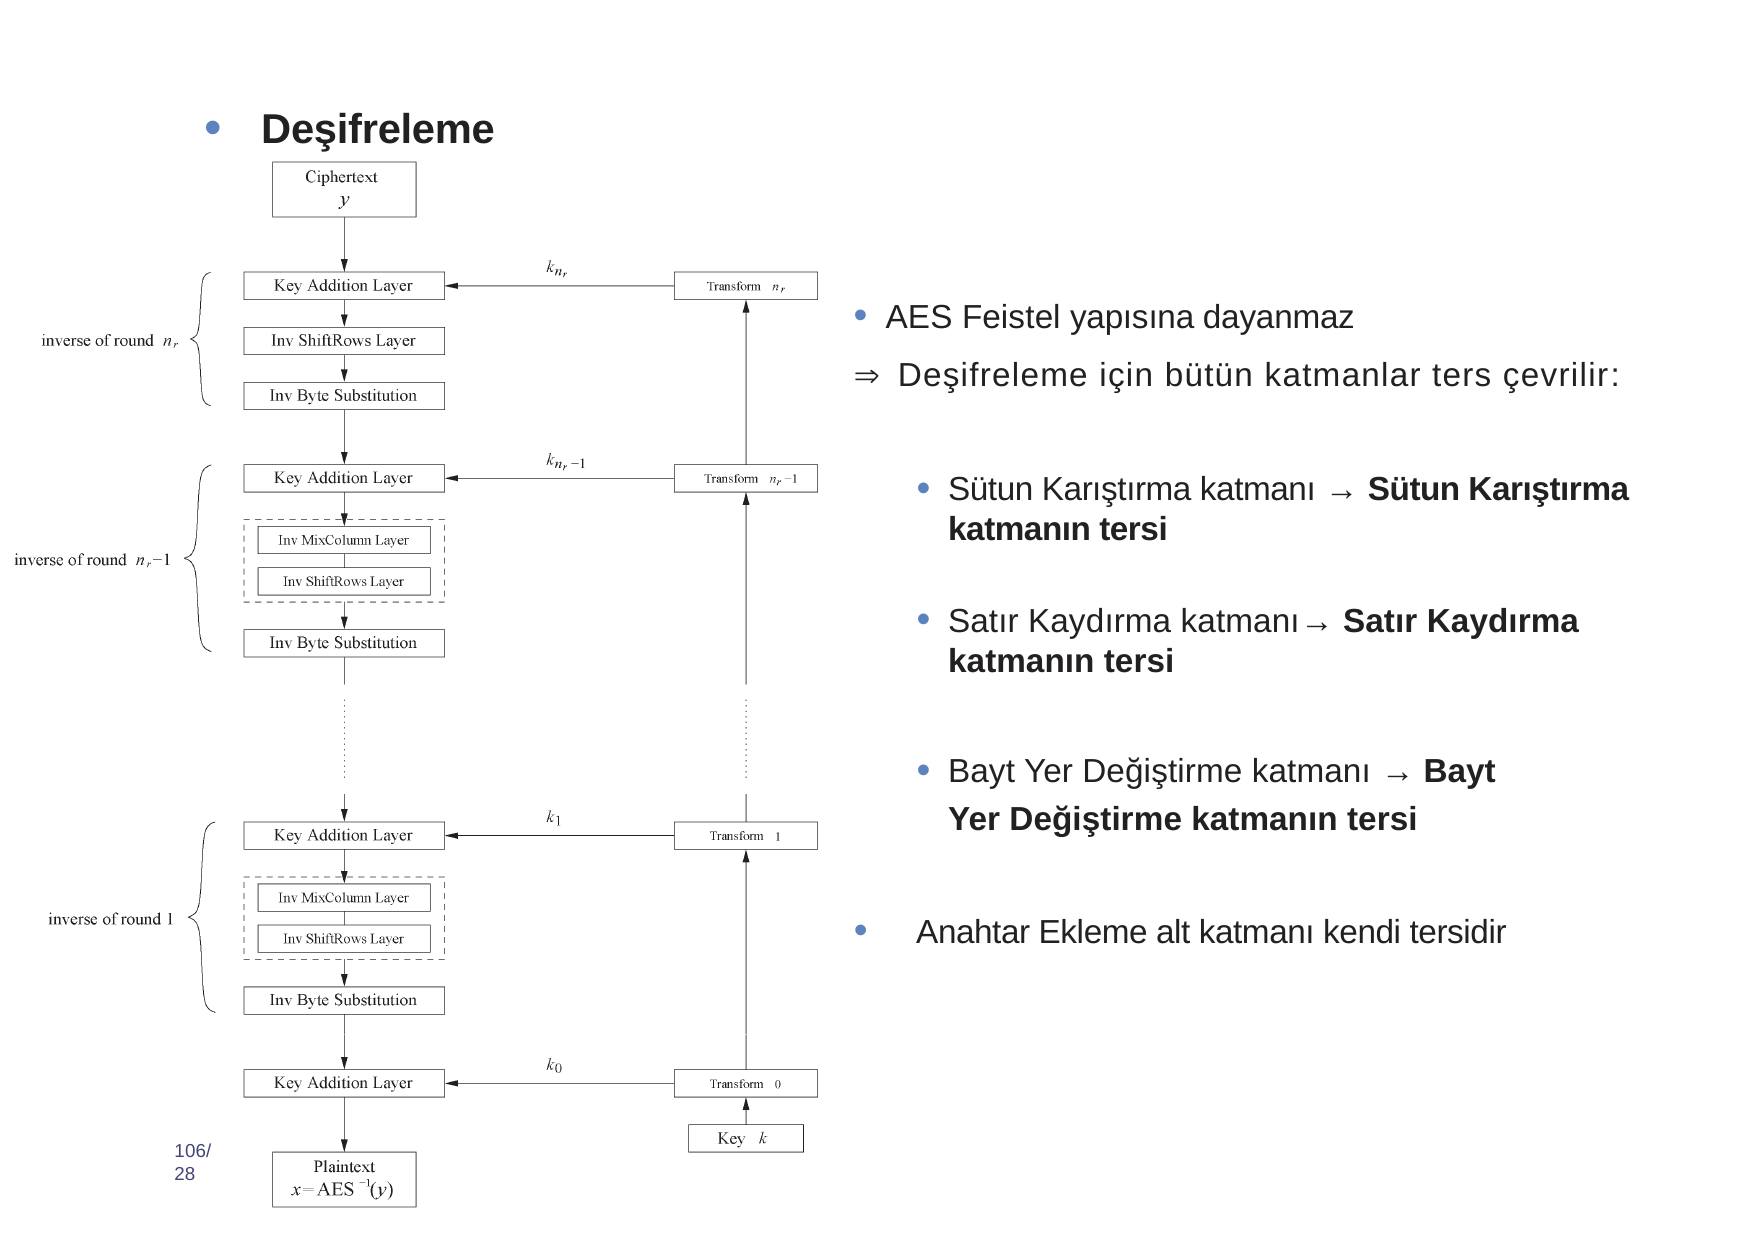

Deşifreleme

AES Feistel yapısına dayanmaz

⇒  Deşifreleme için bütün katmanlar ters çevrilir:

Sütun Karıştırma katmanı → Sütun Karıştırma katmanın tersi

Satır Kaydırma katmanı→ Satır Kaydırma katmanın tersi

Bayt Yer Değiştirme katmanı → Bayt Yer Değiştirme katmanın tersi

Anahtar Ekleme alt katmanı kendi tersidir
106/28